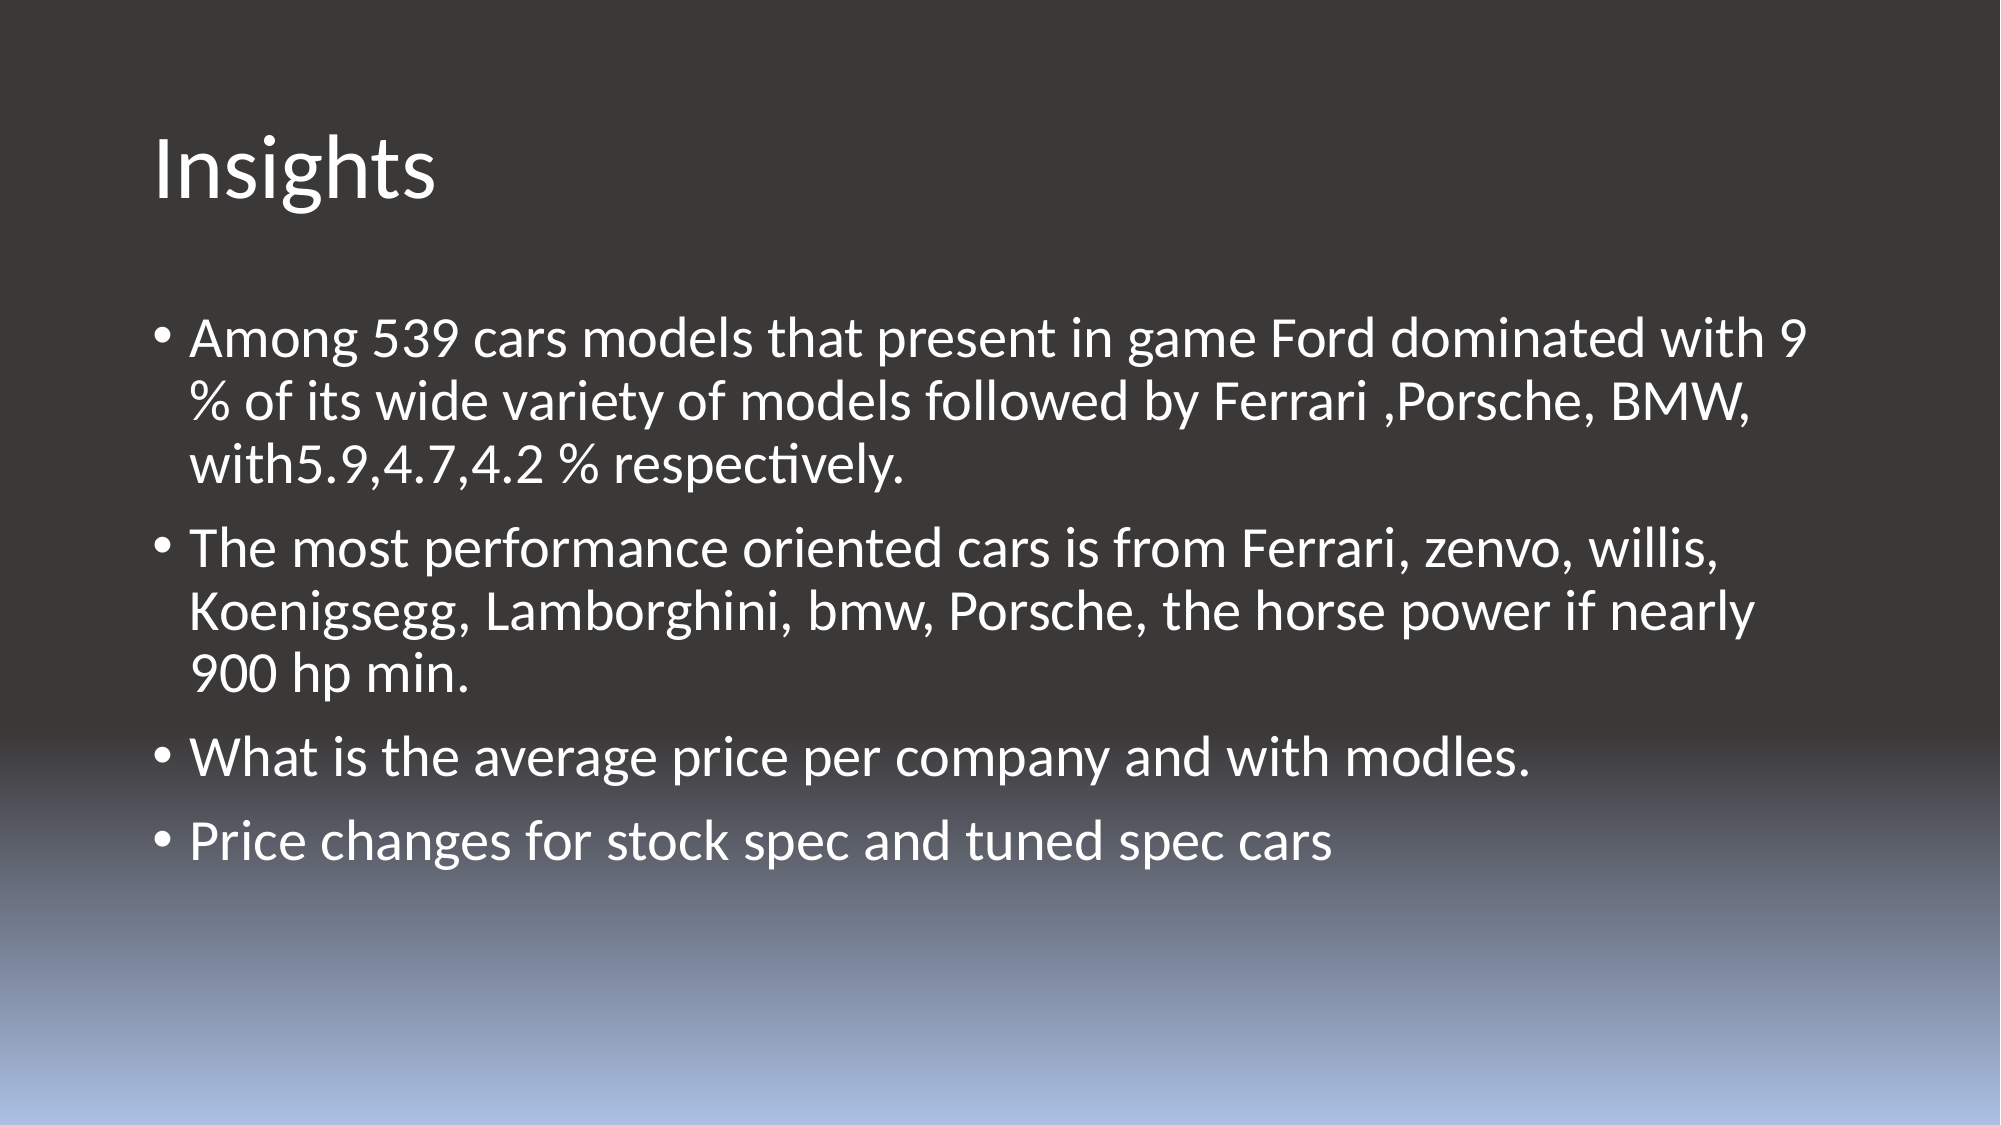

# Insights
Among 539 cars models that present in game Ford dominated with 9 % of its wide variety of models followed by Ferrari ,Porsche, BMW, with5.9,4.7,4.2 % respectively.
The most performance oriented cars is from Ferrari, zenvo, willis, Koenigsegg, Lamborghini, bmw, Porsche, the horse power if nearly 900 hp min.
What is the average price per company and with modles.
Price changes for stock spec and tuned spec cars